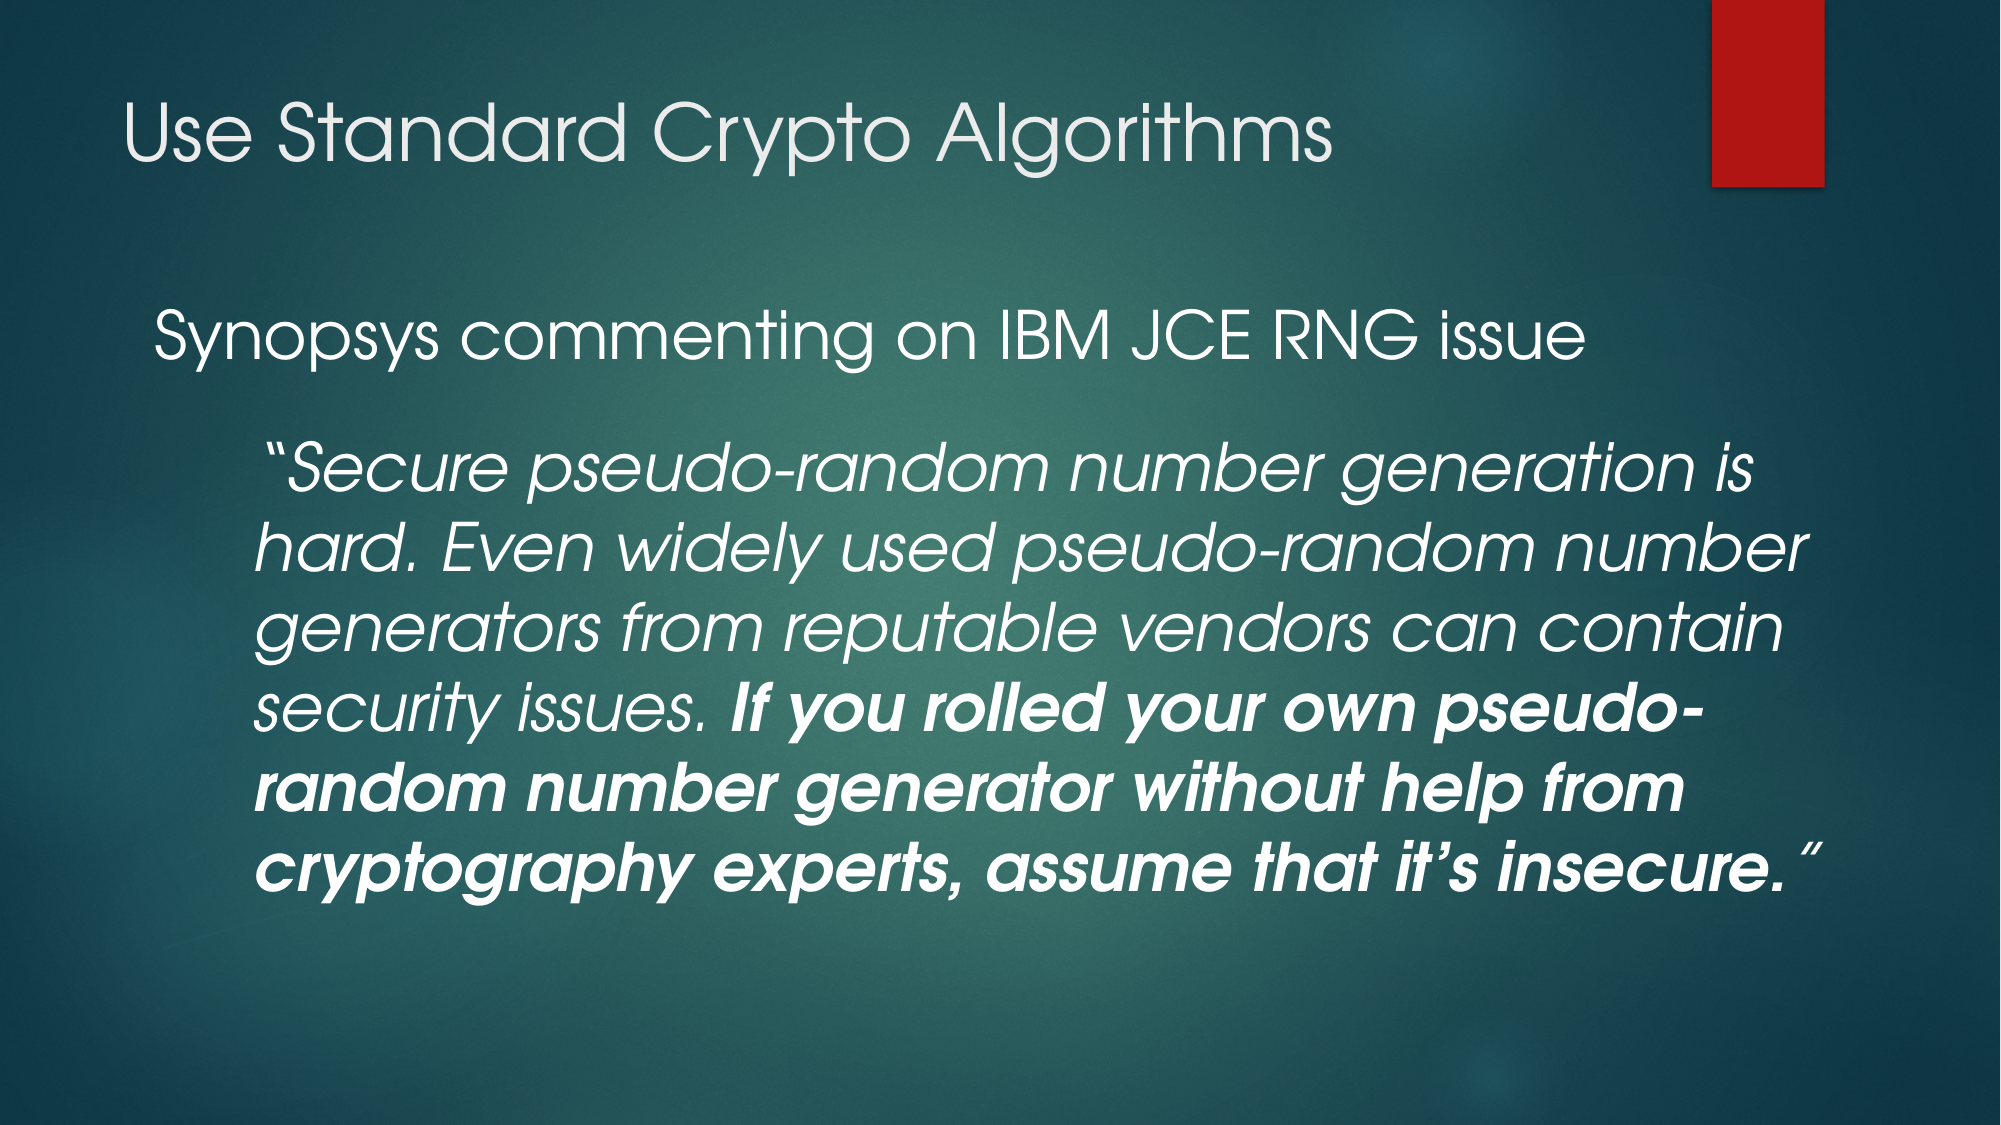

# Use Standard Crypto Algorithms
Synopsys commenting on IBM JCE RNG issue
“Secure pseudo-random number generation is hard. Even widely used pseudo-random number generators from reputable vendors can contain security issues. If you rolled your own pseudo-random number generator without help from cryptography experts, assume that it’s insecure.”